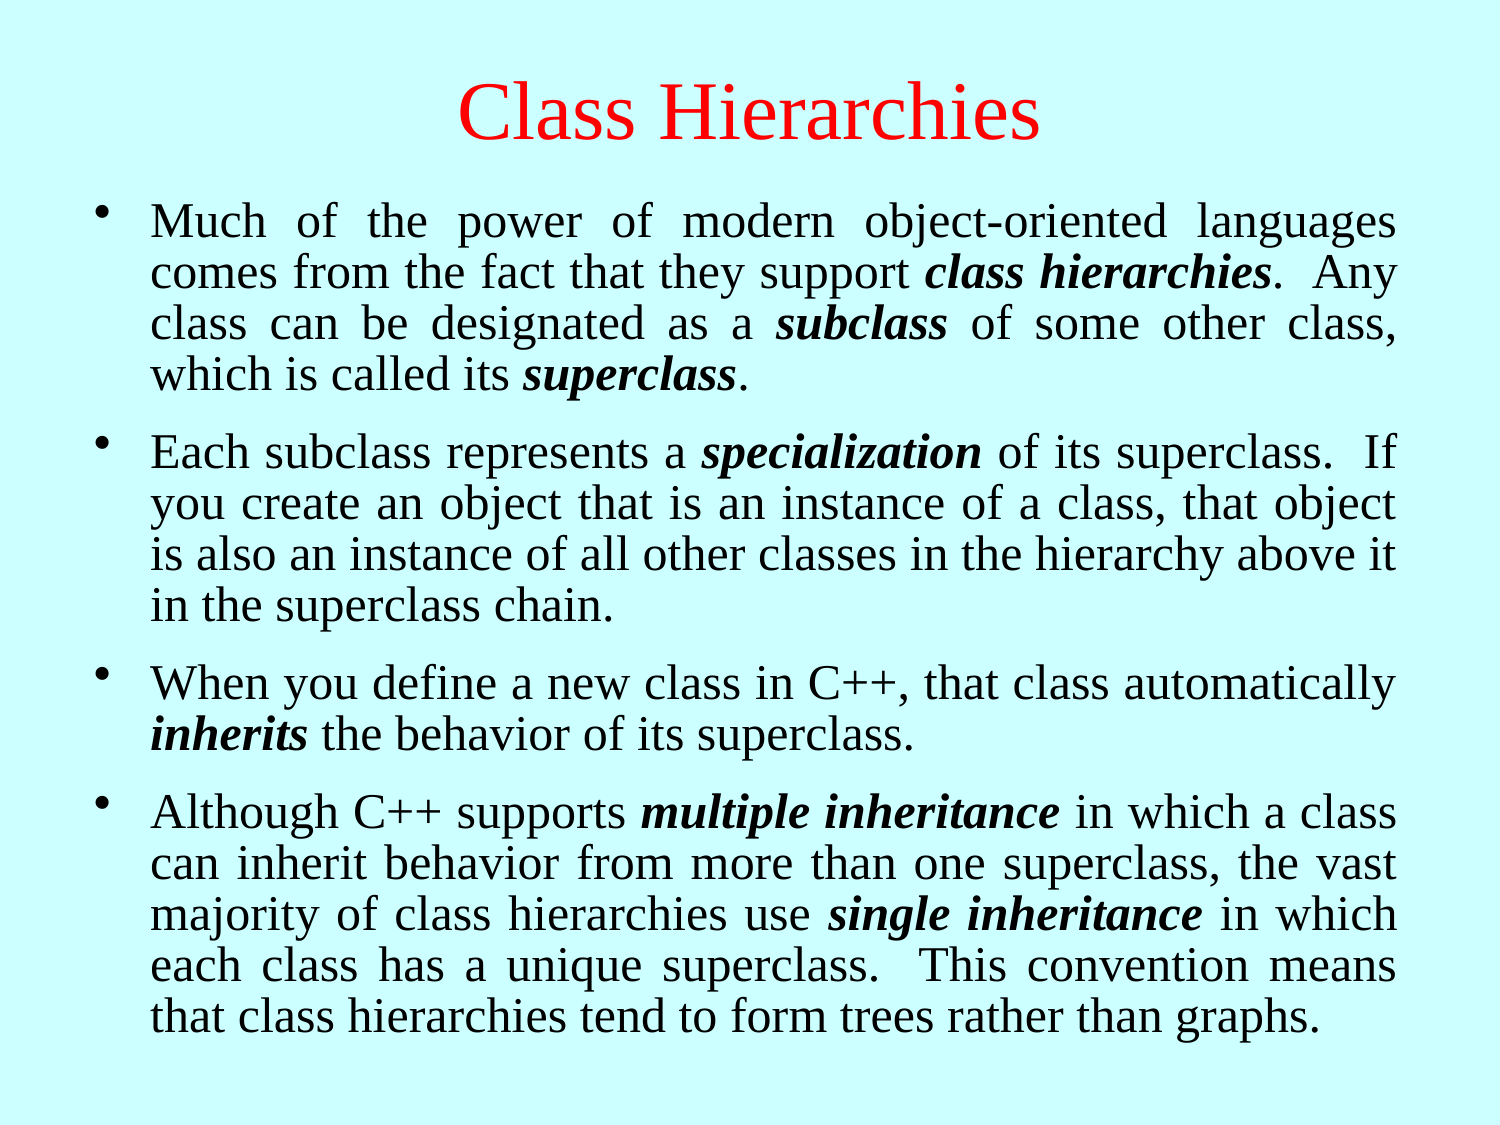

# Class Hierarchies
Much of the power of modern object-oriented languages comes from the fact that they support class hierarchies.  Any class can be designated as a subclass of some other class, which is called its superclass.
Each subclass represents a specialization of its superclass.  If you create an object that is an instance of a class, that object is also an instance of all other classes in the hierarchy above it in the superclass chain.
When you define a new class in C++, that class automatically inherits the behavior of its superclass.
Although C++ supports multiple inheritance in which a class can inherit behavior from more than one superclass, the vast majority of class hierarchies use single inheritance in which each class has a unique superclass.  This convention means that class hierarchies tend to form trees rather than graphs.